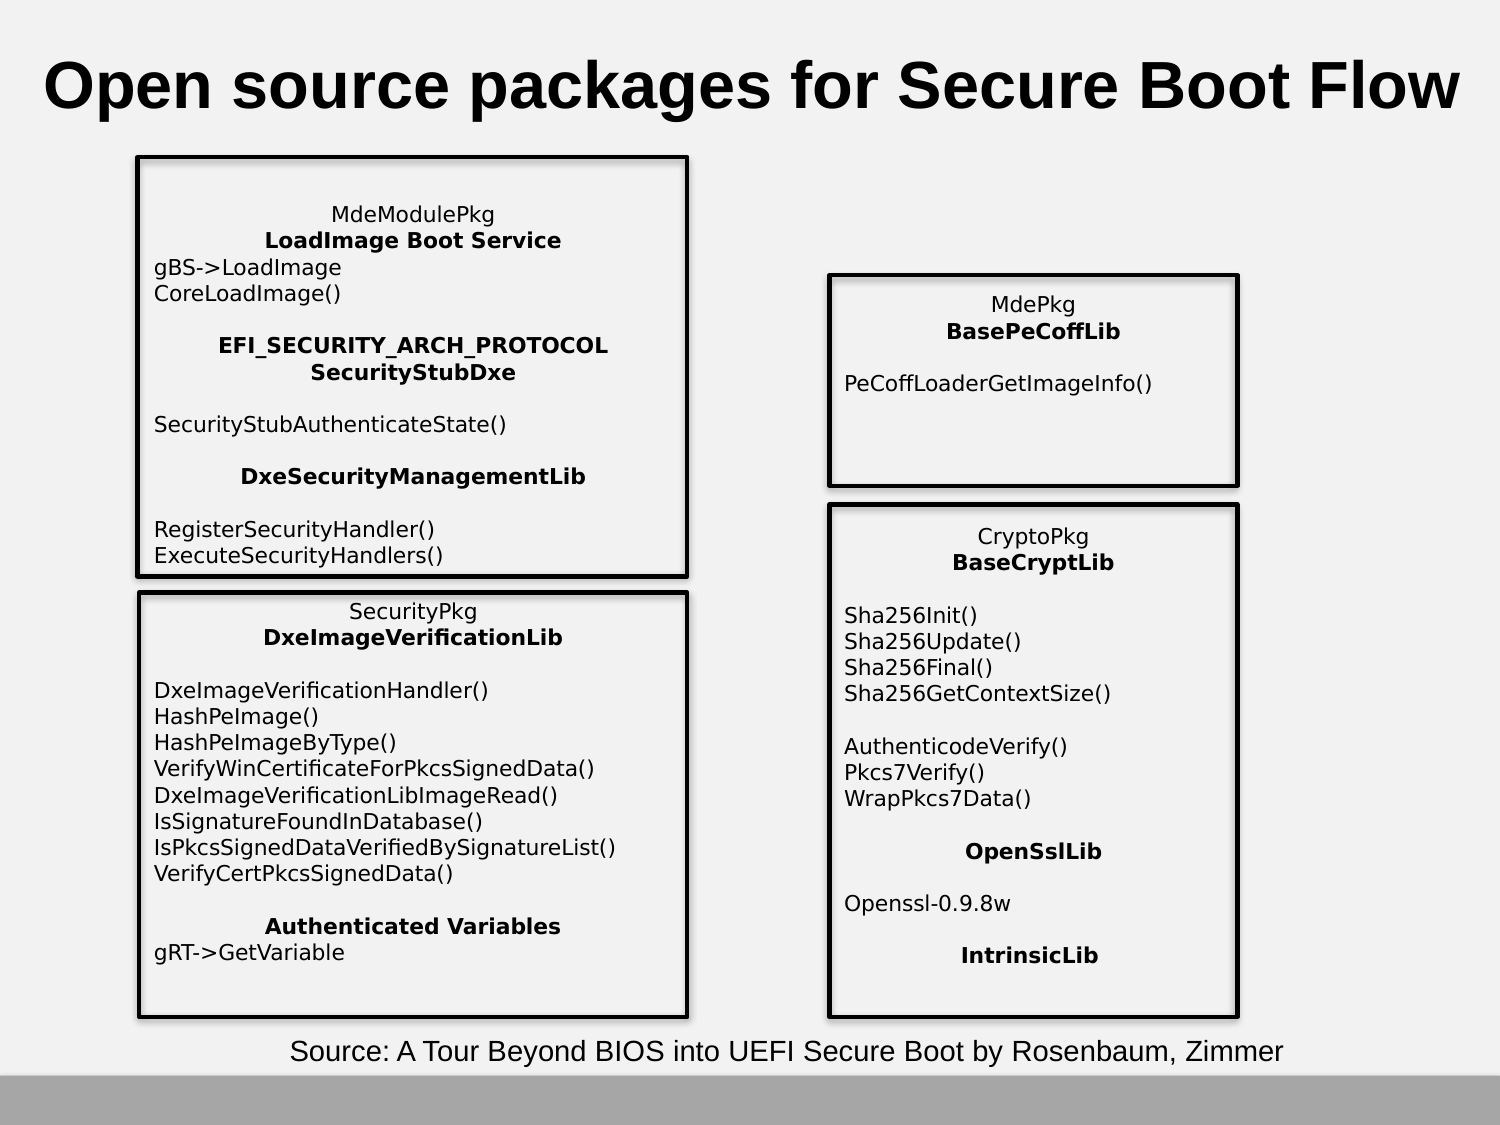

# Open source packages for Secure Boot Flow

MdeModulePkg
LoadImage Boot Service
gBS->LoadImage
CoreLoadImage()

EFI_SECURITY_ARCH_PROTOCOL
SecurityStubDxe

SecurityStubAuthenticateState()
DxeSecurityManagementLib

RegisterSecurityHandler()
ExecuteSecurityHandlers()

MdePkg
BasePeCoffLib

PeCoffLoaderGetImageInfo()

CryptoPkg
BaseCryptLib

Sha256Init()
Sha256Update()
Sha256Final()
Sha256GetContextSize()

AuthenticodeVerify()
Pkcs7Verify()
WrapPkcs7Data()

OpenSslLib

Openssl-0.9.8w

IntrinsicLib
SecurityPkg
DxeImageVerificationLib

DxeImageVerificationHandler()
HashPeImage()
HashPeImageByType()
VerifyWinCertificateForPkcsSignedData()
DxeImageVerificationLibImageRead()
IsSignatureFoundInDatabase()
IsPkcsSignedDataVerifiedBySignatureList()
VerifyCertPkcsSignedData()

Authenticated Variables
gRT->GetVariable

Source: A Tour Beyond BIOS into UEFI Secure Boot by Rosenbaum, Zimmer